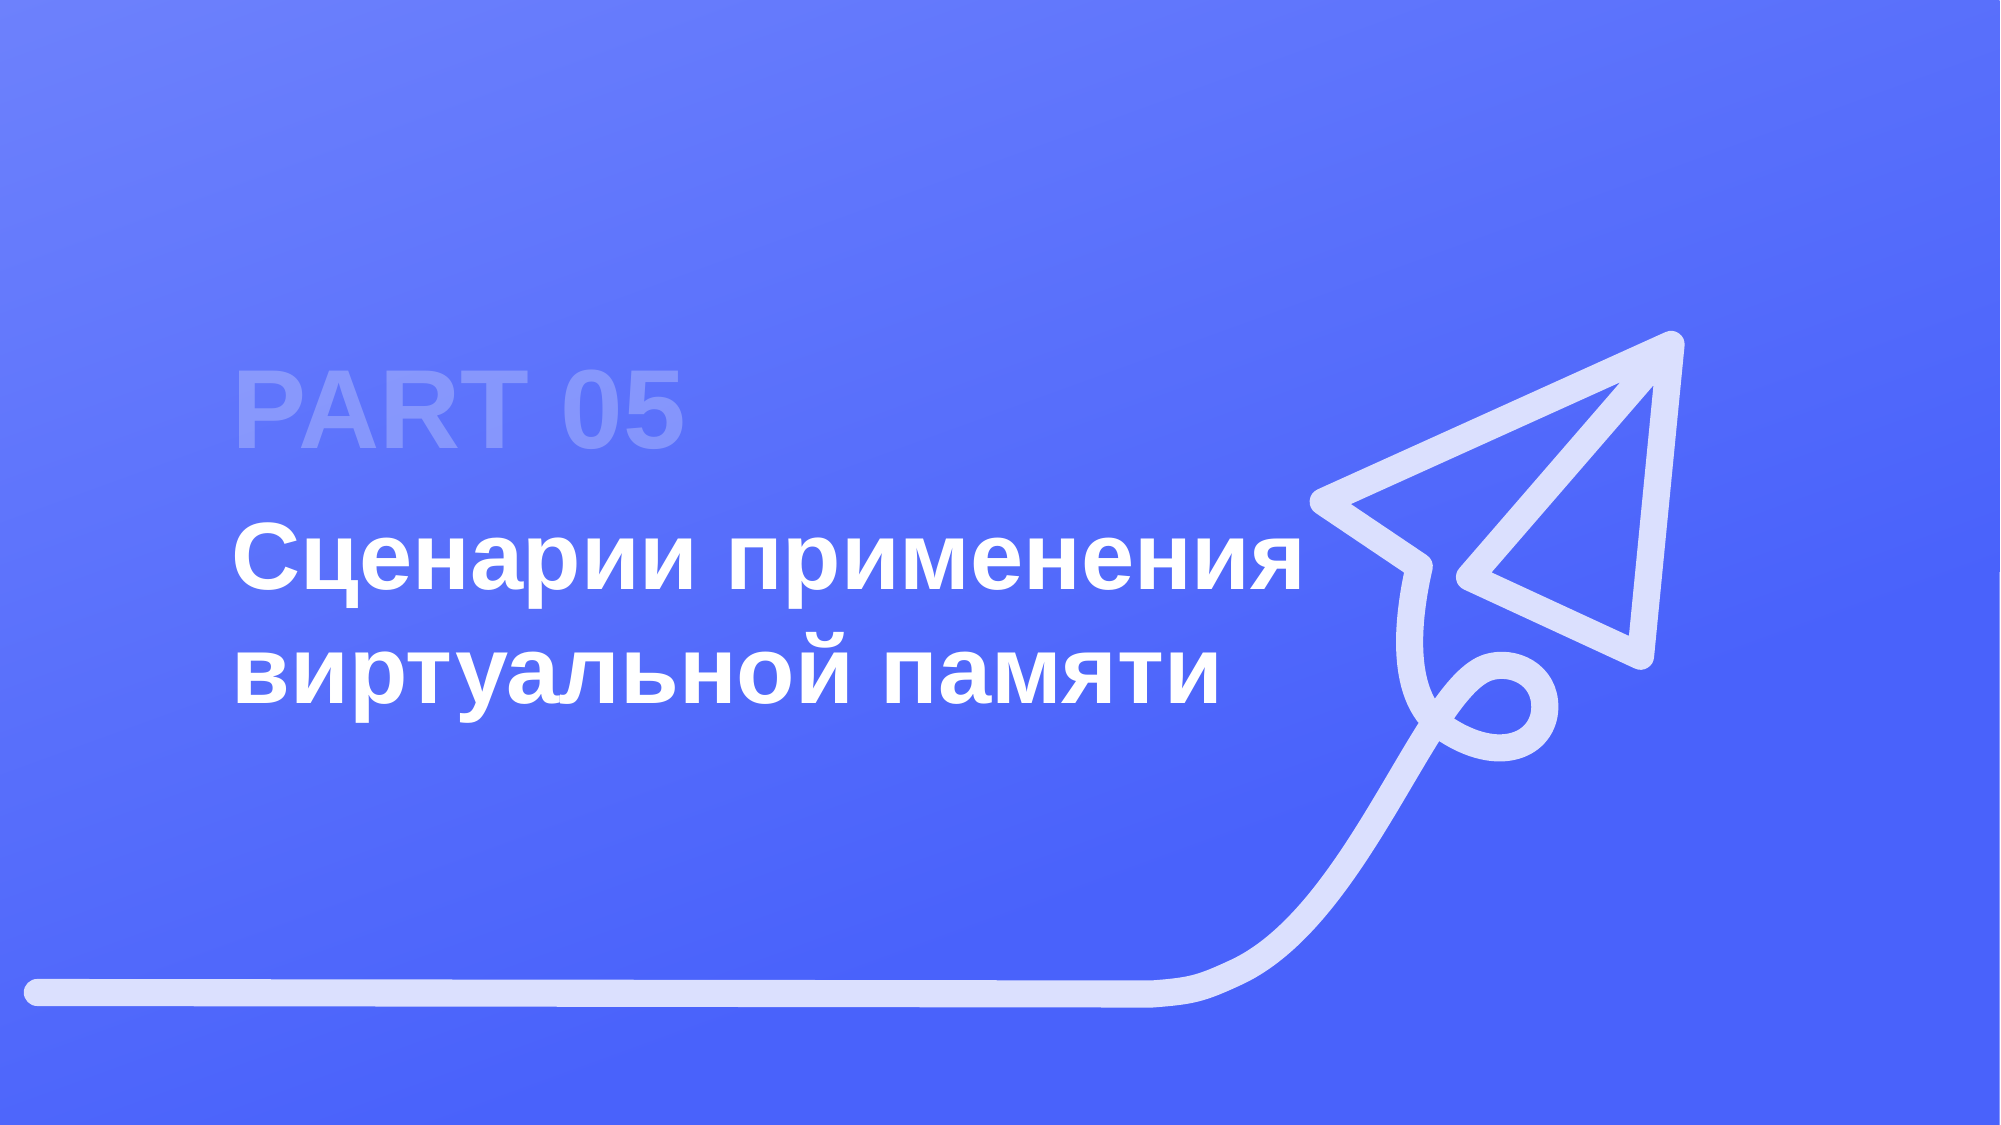

PART 05
# Сценарии применения виртуальной памяти